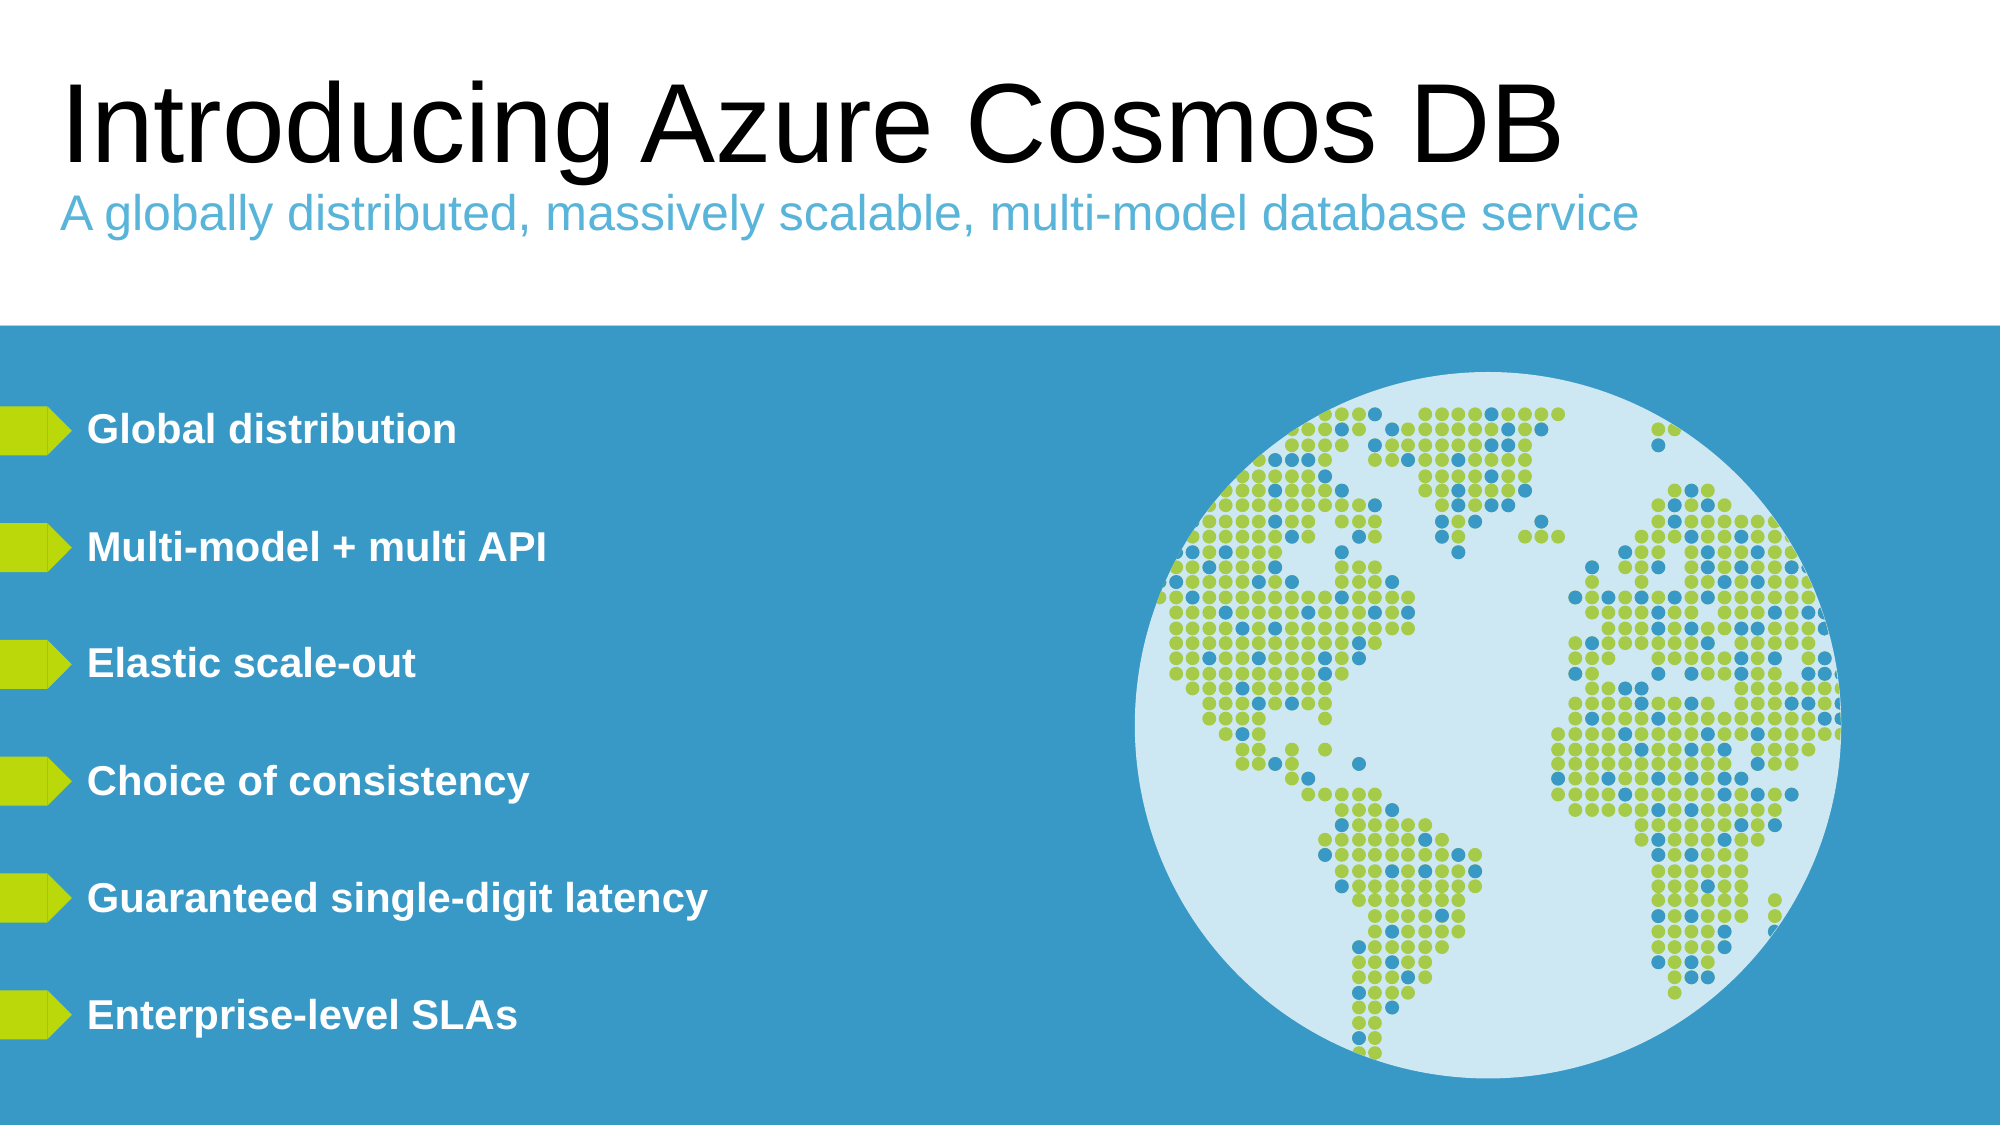

# Introducing Azure Cosmos DB A globally distributed, massively scalable, multi-model database service

Global distribution

Multi-model + multi API

Elastic scale-out

Choice of consistency

Guaranteed single-digit latency

Enterprise-level SLAs